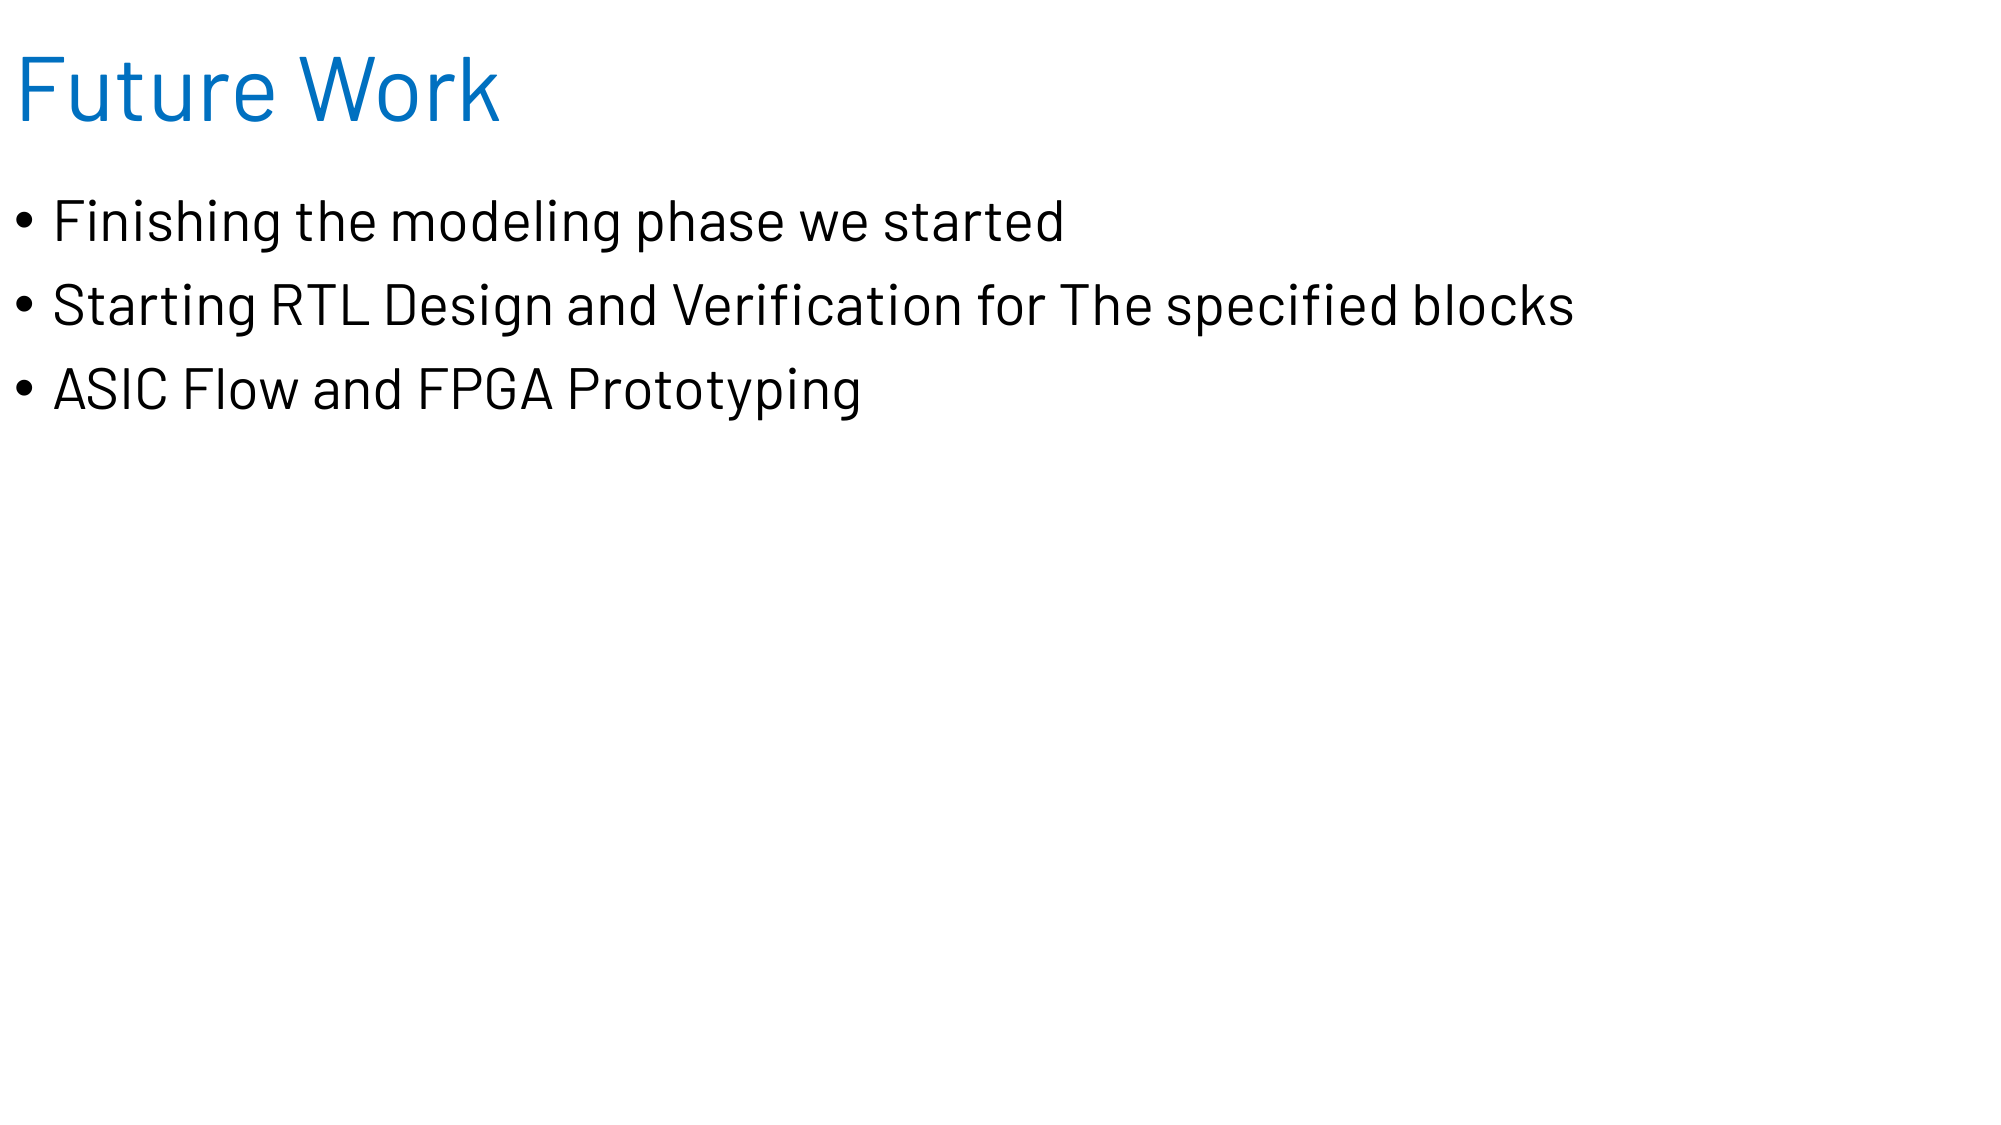

# Future Work
Finishing the modeling phase we started
Starting RTL Design and Verification for The specified blocks
ASIC Flow and FPGA Prototyping